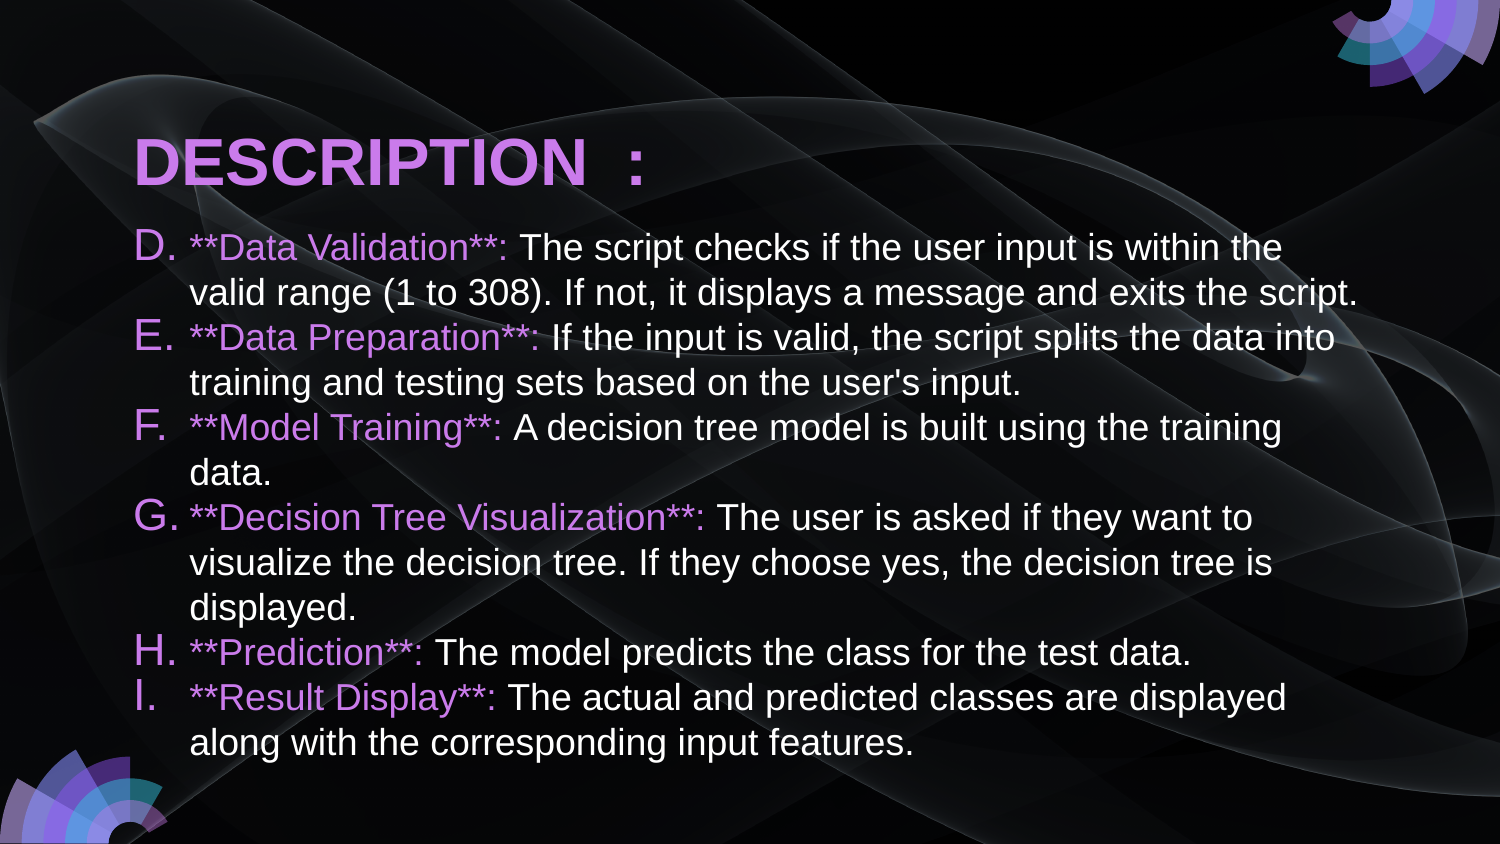

# DESCRIPTION  :
**Data Validation**: The script checks if the user input is within the valid range (1 to 308). If not, it displays a message and exits the script.
**Data Preparation**: If the input is valid, the script splits the data into training and testing sets based on the user's input.
**Model Training**: A decision tree model is built using the training data.
**Decision Tree Visualization**: The user is asked if they want to visualize the decision tree. If they choose yes, the decision tree is displayed.
**Prediction**: The model predicts the class for the test data.
**Result Display**: The actual and predicted classes are displayed along with the corresponding input features.